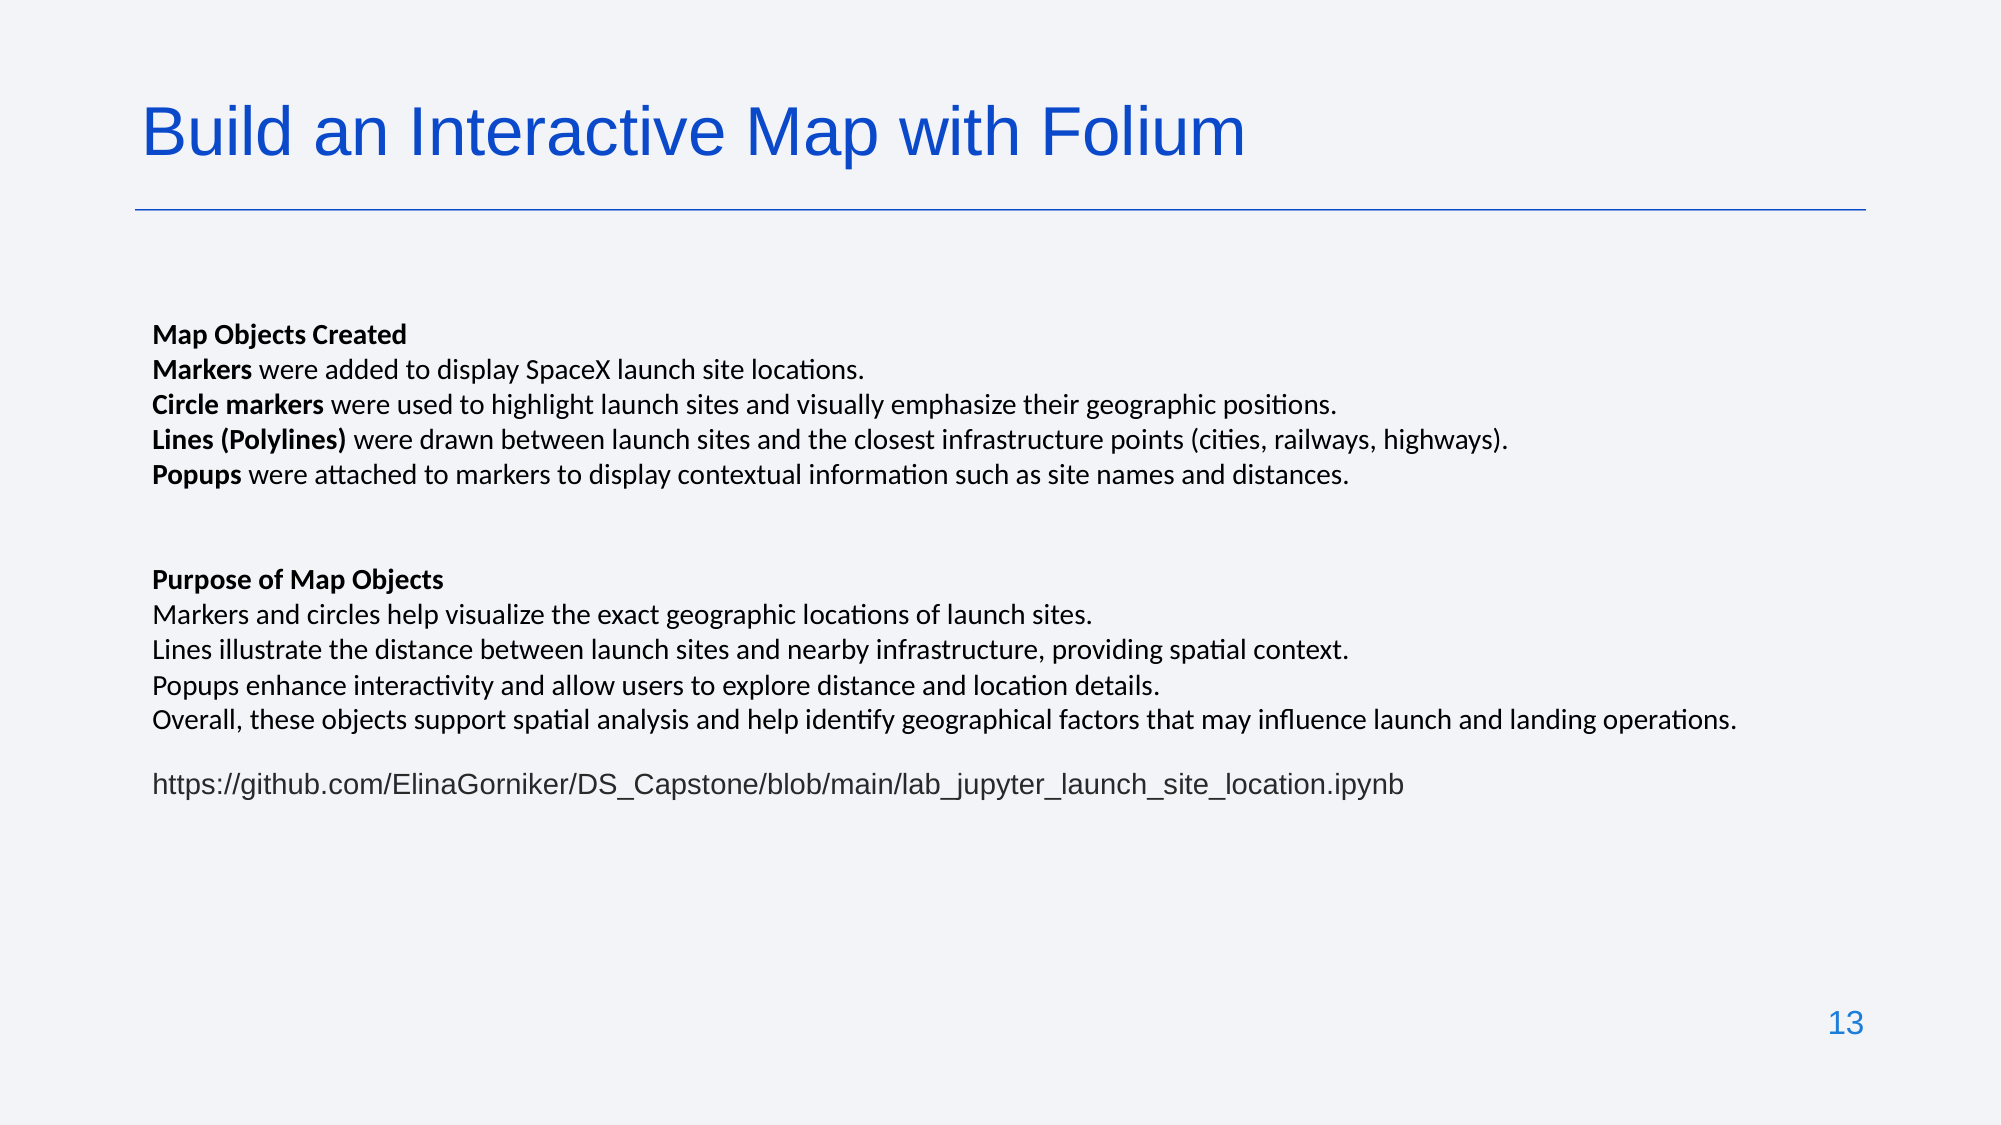

Build an Interactive Map with Folium
Map Objects Created
Markers were added to display SpaceX launch site locations.
Circle markers were used to highlight launch sites and visually emphasize their geographic positions.
Lines (Polylines) were drawn between launch sites and the closest infrastructure points (cities, railways, highways).
Popups were attached to markers to display contextual information such as site names and distances.

Purpose of Map Objects
Markers and circles help visualize the exact geographic locations of launch sites.
Lines illustrate the distance between launch sites and nearby infrastructure, providing spatial context.
Popups enhance interactivity and allow users to explore distance and location details.
Overall, these objects support spatial analysis and help identify geographical factors that may influence launch and landing operations.
https://github.com/ElinaGorniker/DS_Capstone/blob/main/lab_jupyter_launch_site_location.ipynb

13